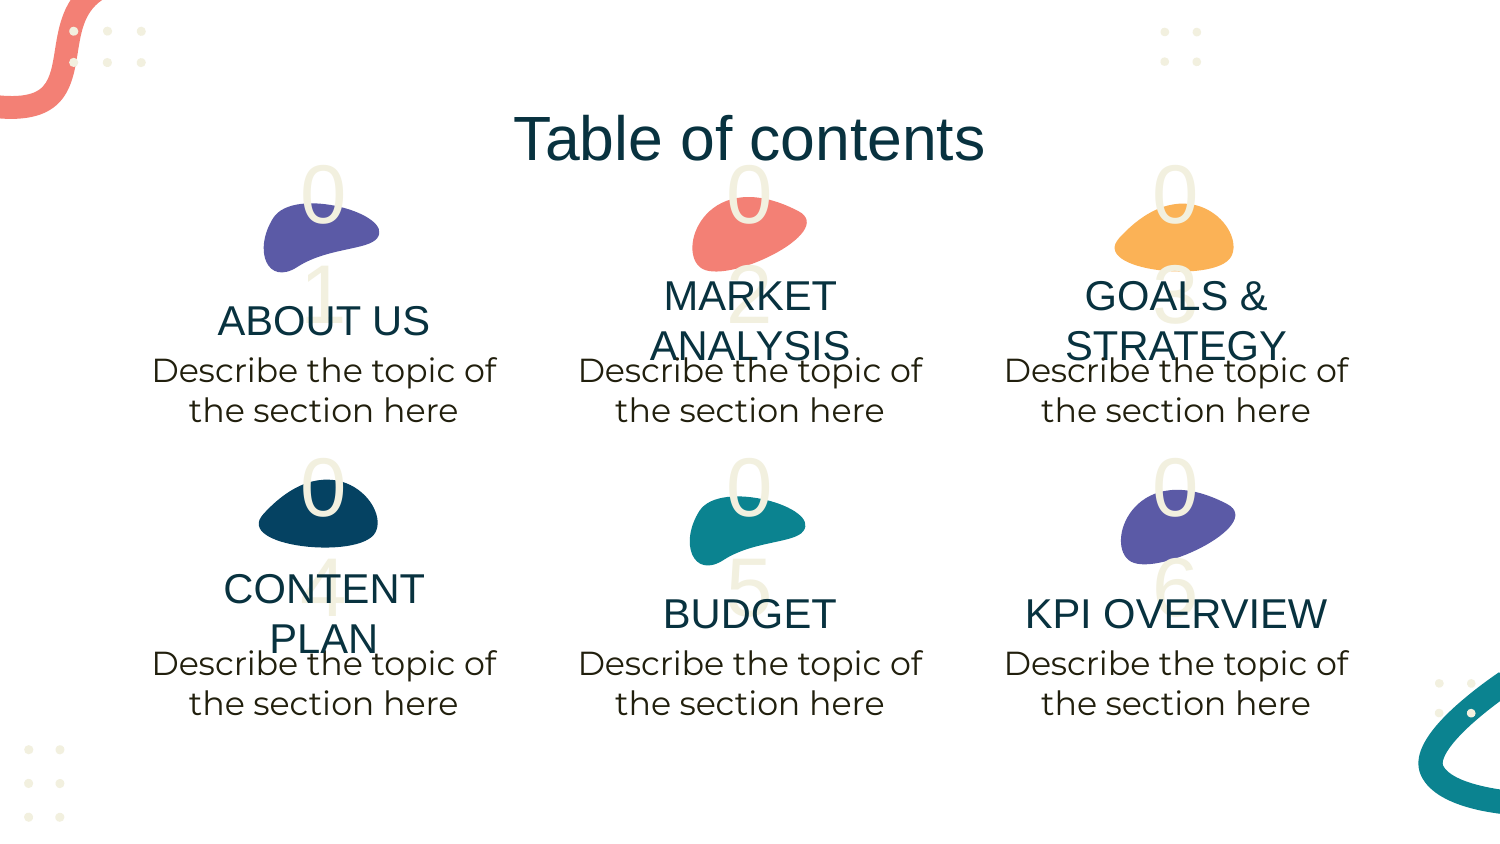

# Table of contents

01
02
03
GOALS & STRATEGY
ABOUT US
MARKET ANALYSIS
Describe the topic of the section here
Describe the topic of the section here
Describe the topic of the section here

04
05
06
KPI OVERVIEW
CONTENT PLAN
BUDGET
Describe the topic of the section here
Describe the topic of the section here
Describe the topic of the section here